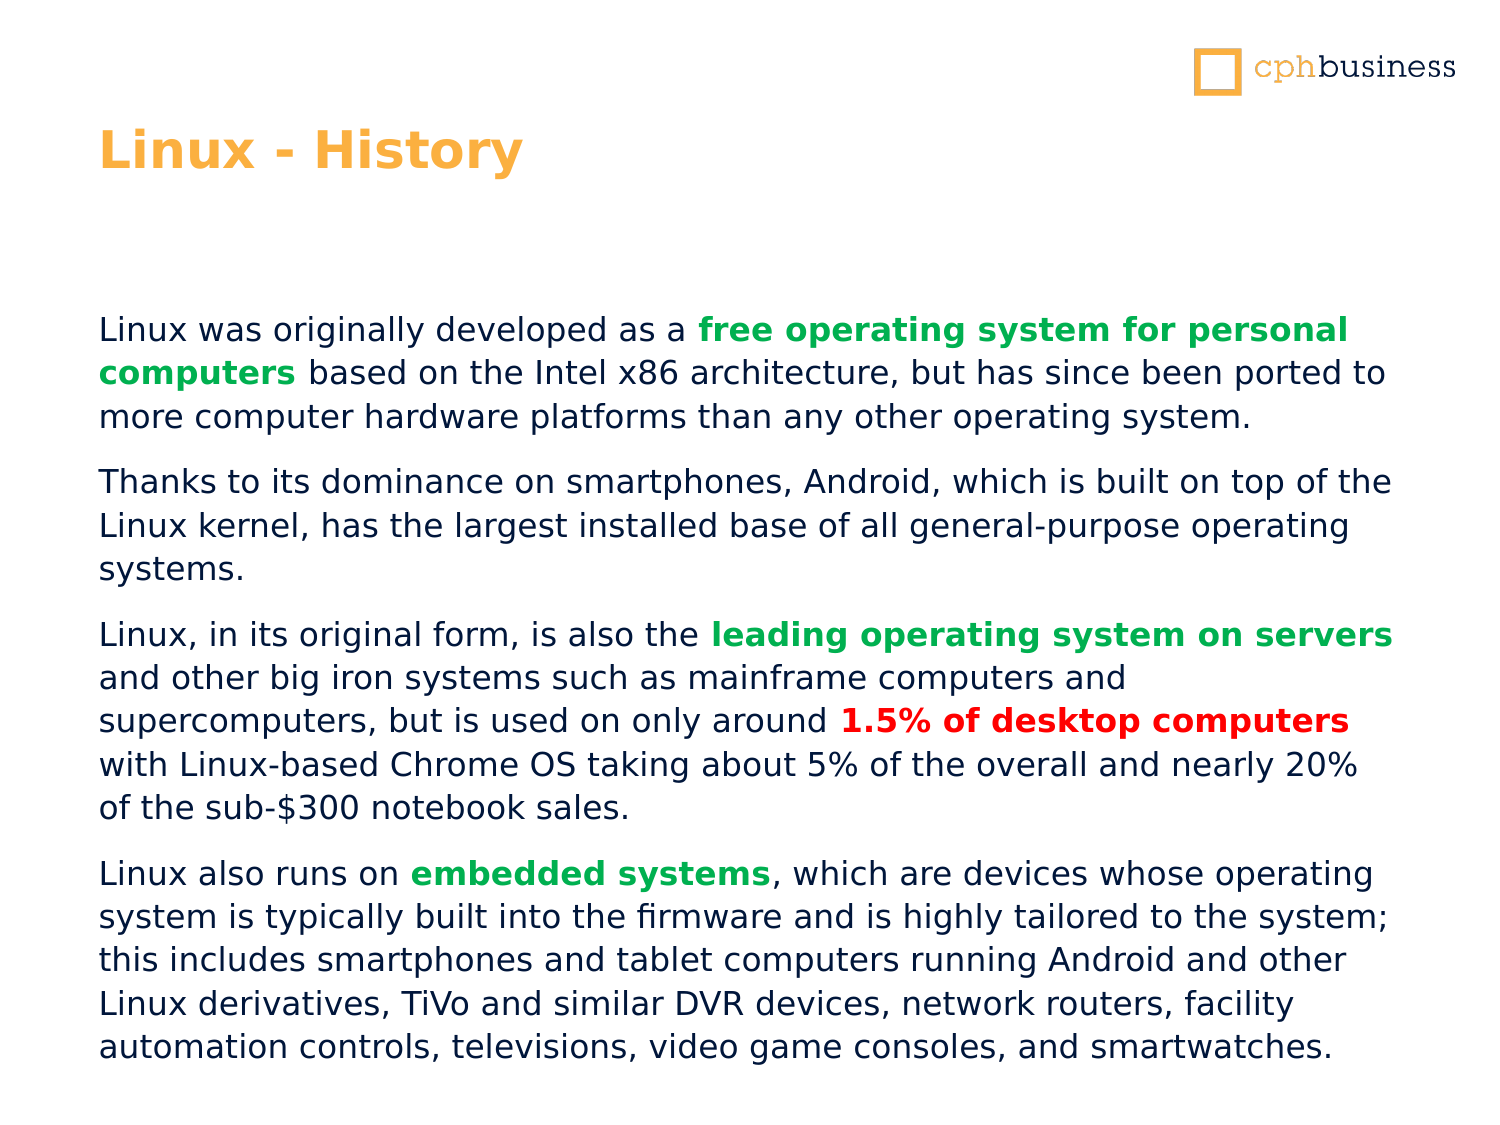

Linux - History
Linux was originally developed as a free operating system for personal computers based on the Intel x86 architecture, but has since been ported to more computer hardware platforms than any other operating system.
Thanks to its dominance on smartphones, Android, which is built on top of the Linux kernel, has the largest installed base of all general-purpose operating systems.
Linux, in its original form, is also the leading operating system on servers and other big iron systems such as mainframe computers and supercomputers, but is used on only around 1.5% of desktop computers with Linux-based Chrome OS taking about 5% of the overall and nearly 20% of the sub-$300 notebook sales.
Linux also runs on embedded systems, which are devices whose operating system is typically built into the firmware and is highly tailored to the system; this includes smartphones and tablet computers running Android and other Linux derivatives, TiVo and similar DVR devices, network routers, facility automation controls, televisions, video game consoles, and smartwatches.